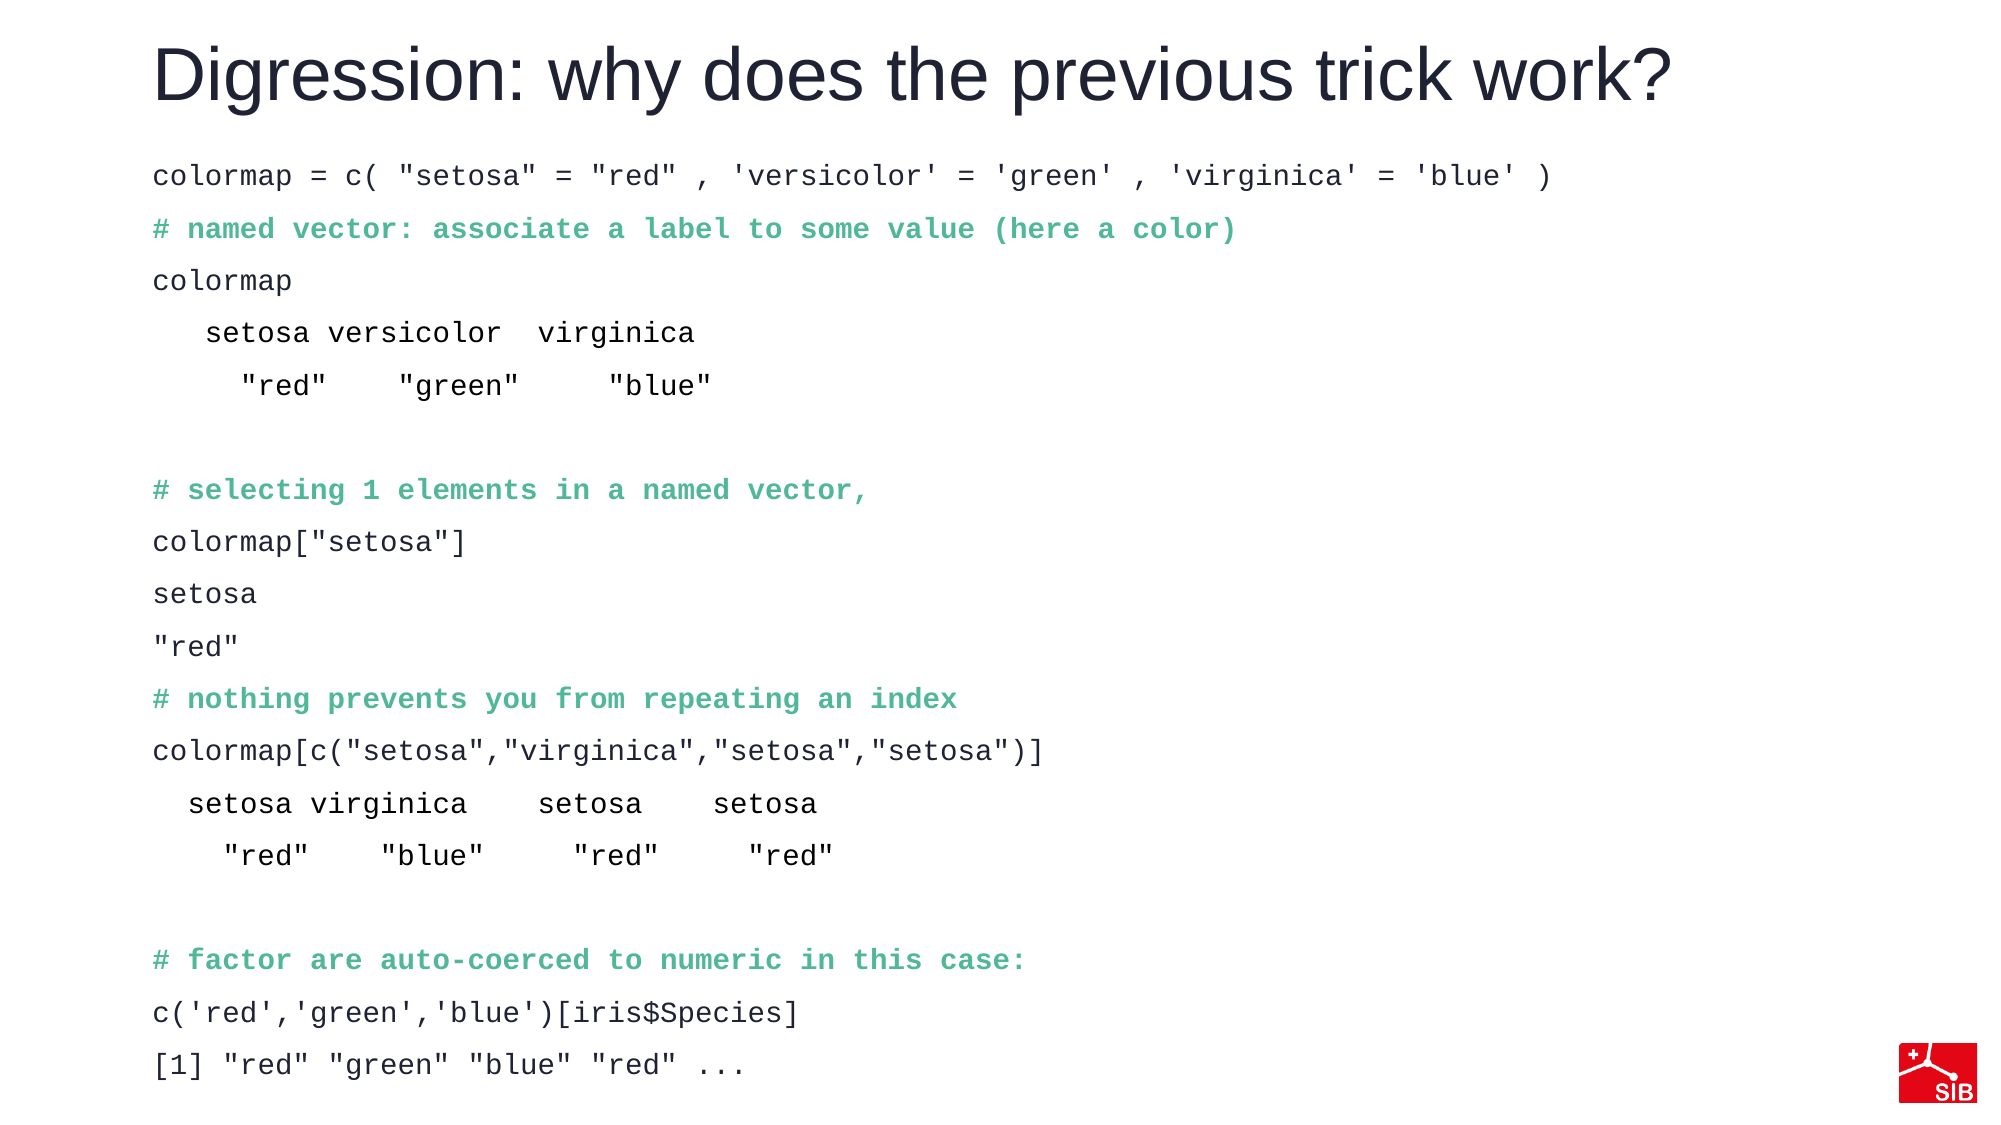

# Digression: why does the previous trick work?
colormap = c( "setosa" = "red" , 'versicolor' = 'green' , 'virginica' = 'blue' )
# named vector: associate a label to some value (here a color)
colormap
   setosa versicolor  virginica
     "red"    "green"     "blue"

# selecting 1 elements in a named vector,
colormap["setosa"]
setosa
"red"
# nothing prevents you from repeating an index
colormap[c("setosa","virginica","setosa","setosa")]
  setosa virginica    setosa    setosa
    "red"    "blue"     "red"     "red"

# factor are auto-coerced to numeric in this case:
c('red','green','blue')[iris$Species]
[1] "red" "green" "blue" "red" ...